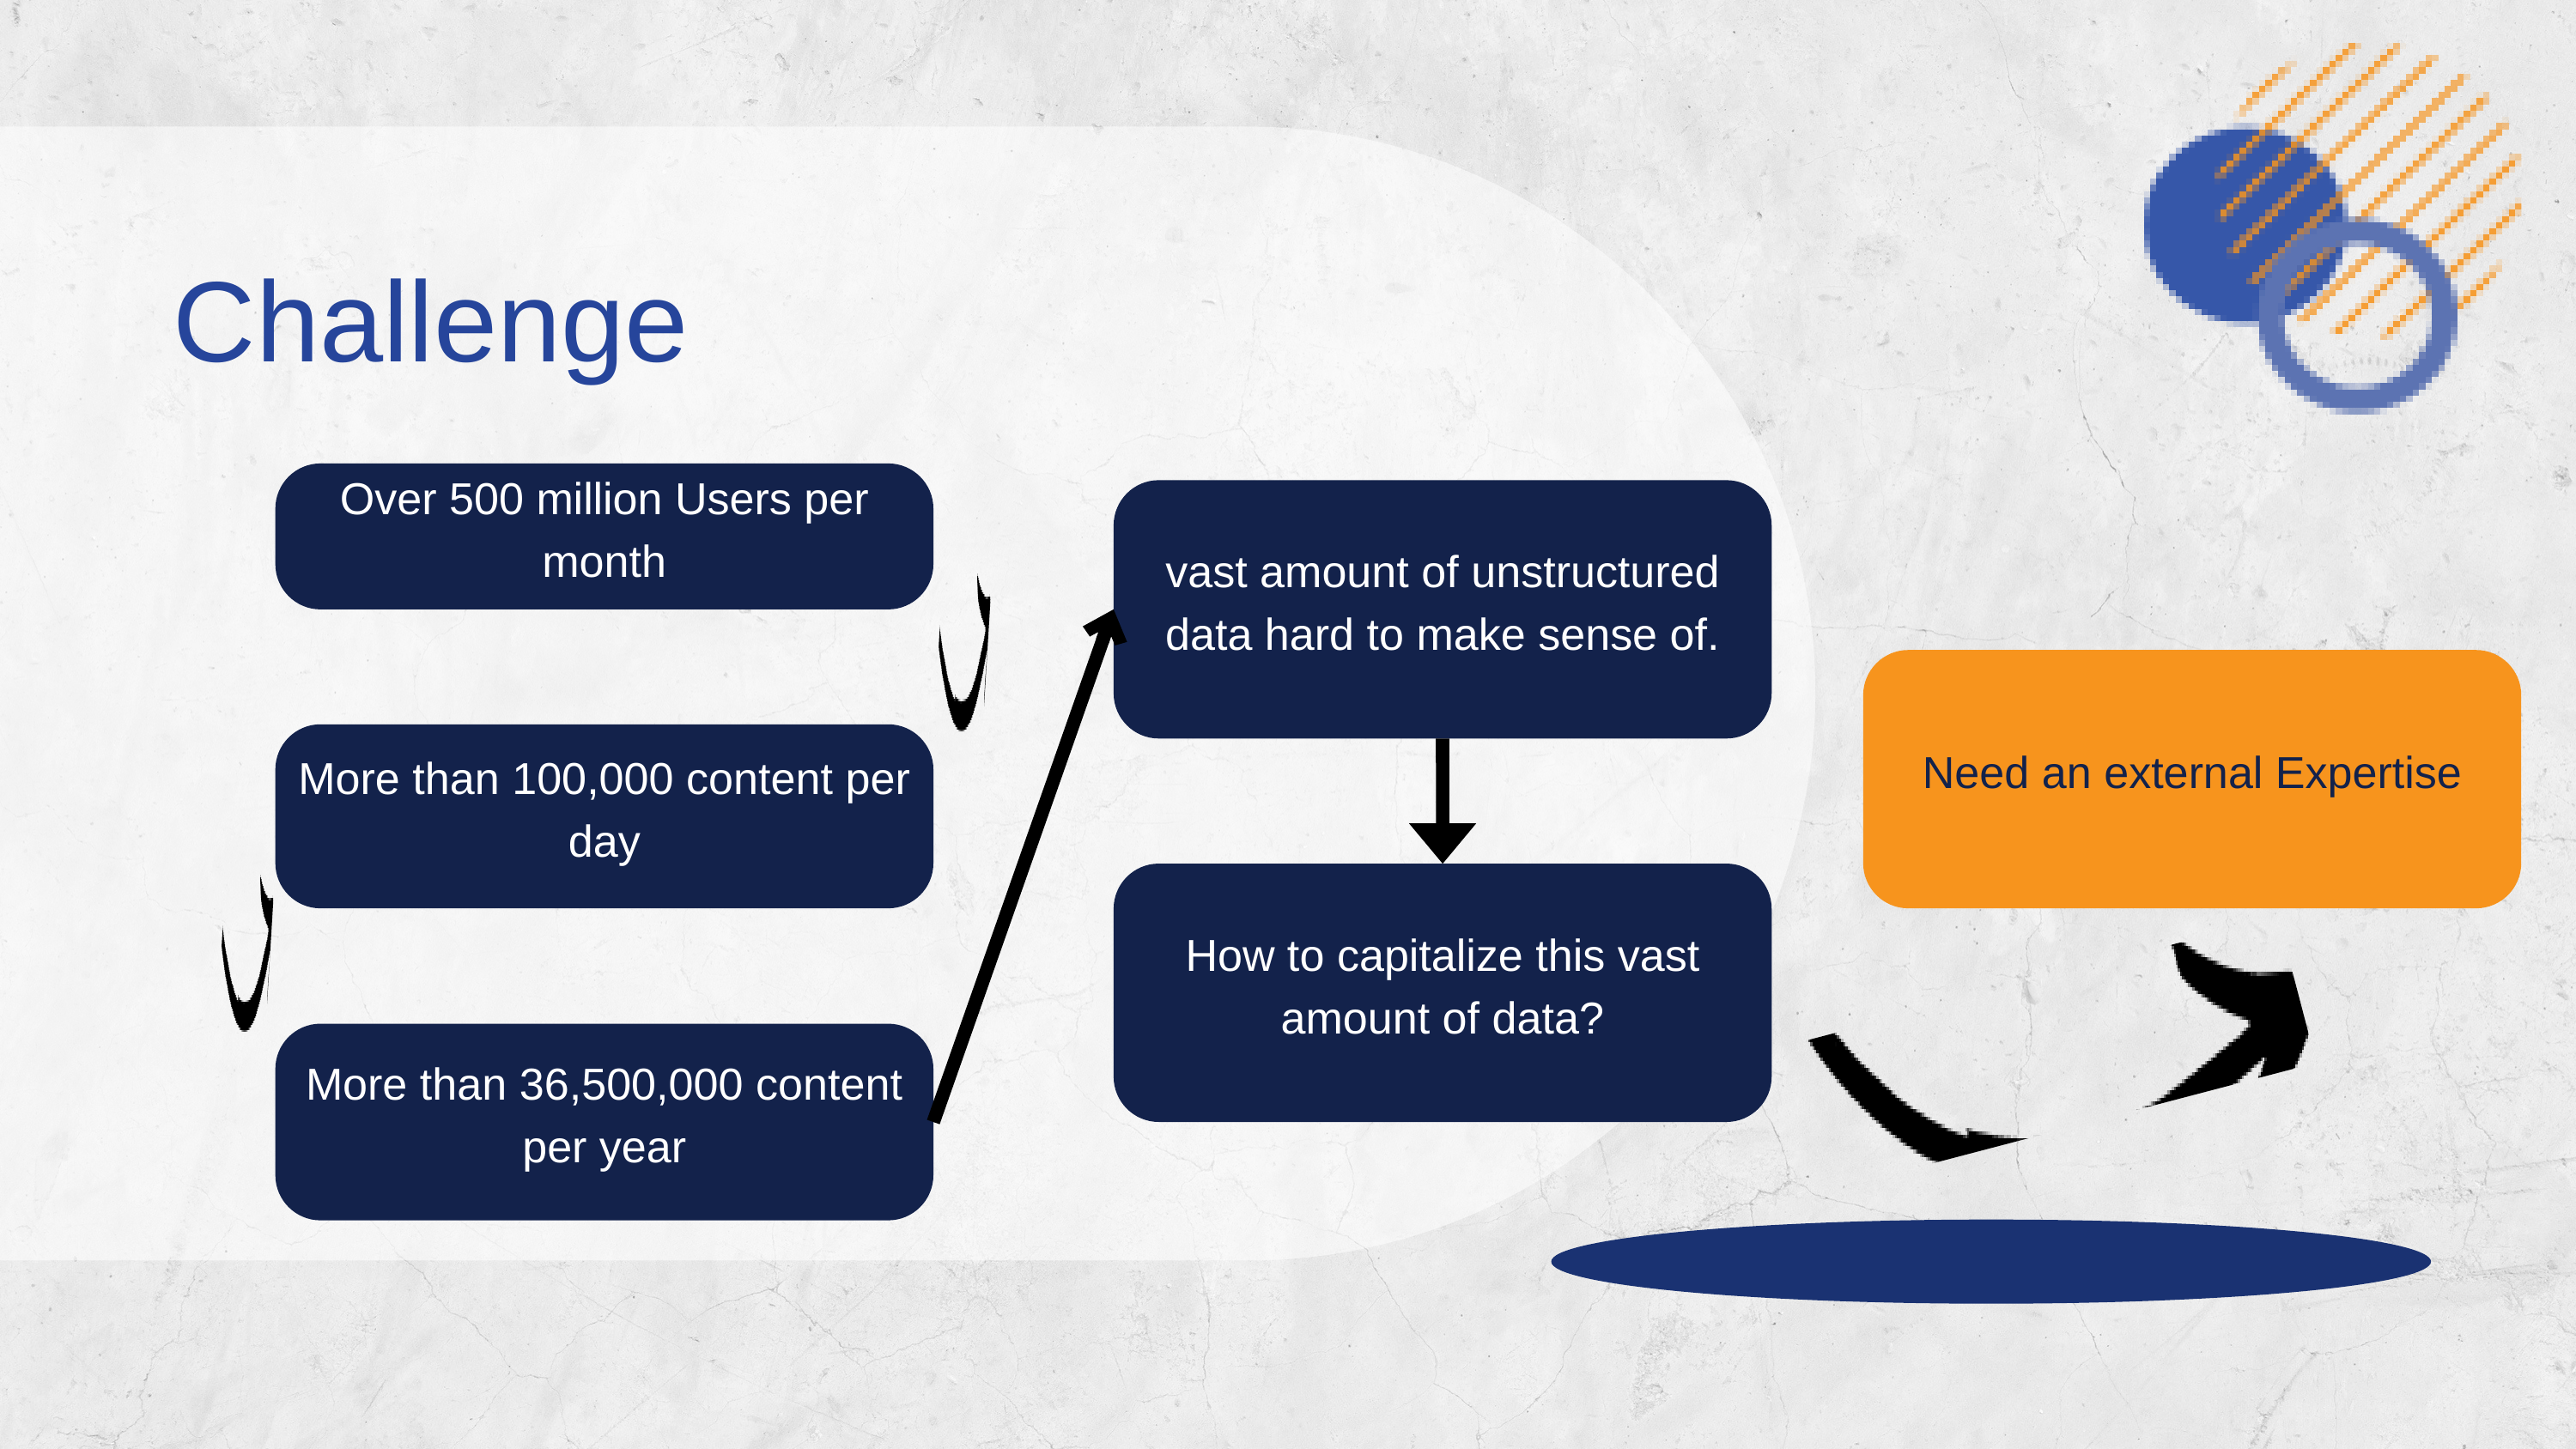

Challenge

Over 500 million Users per month

vast amount of unstructured data hard to make sense of.

Need an external Expertise

More than 100,000 content per day

How to capitalize this vast amount of data?

More than 36,500,000 content per year